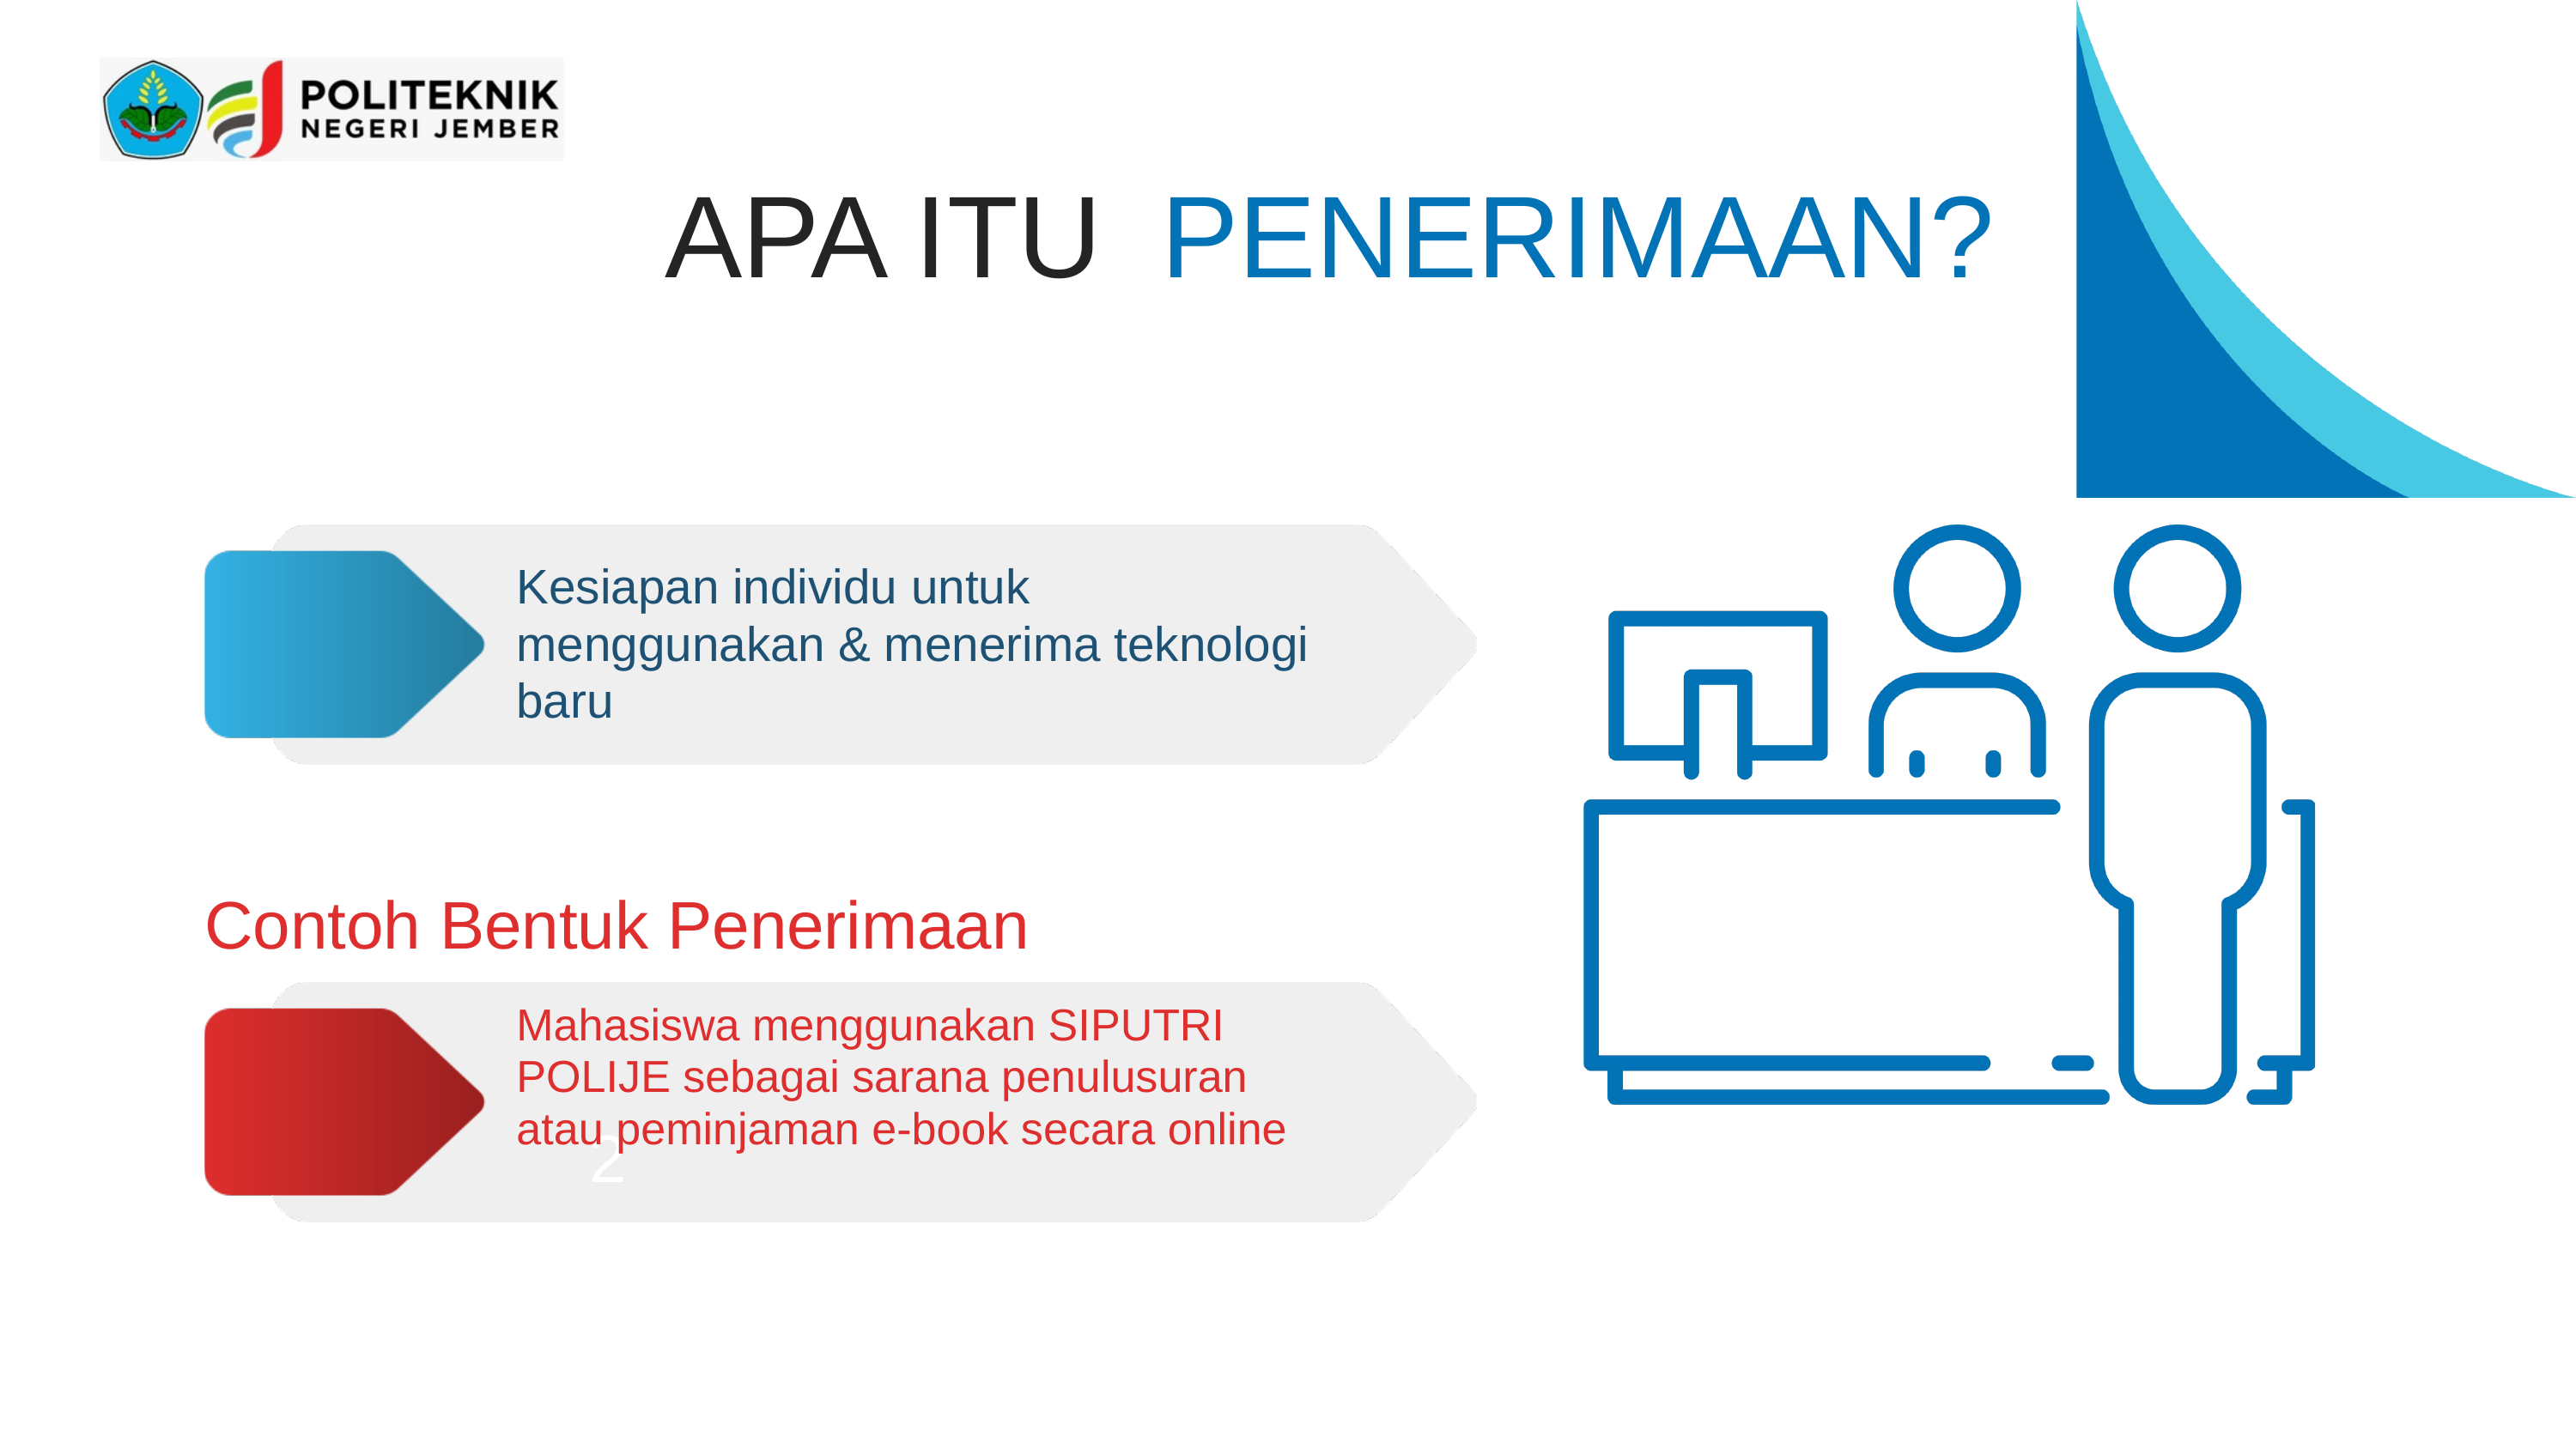

APA ITU
PENERIMAAN?

Kesiapan individu untuk menggunakan & menerima teknologi baru
Contoh Bentuk Penerimaan

Mahasiswa menggunakan SIPUTRI POLI﻿JE sebagai sarana penulusuran atau peminjaman e-book secara online
2